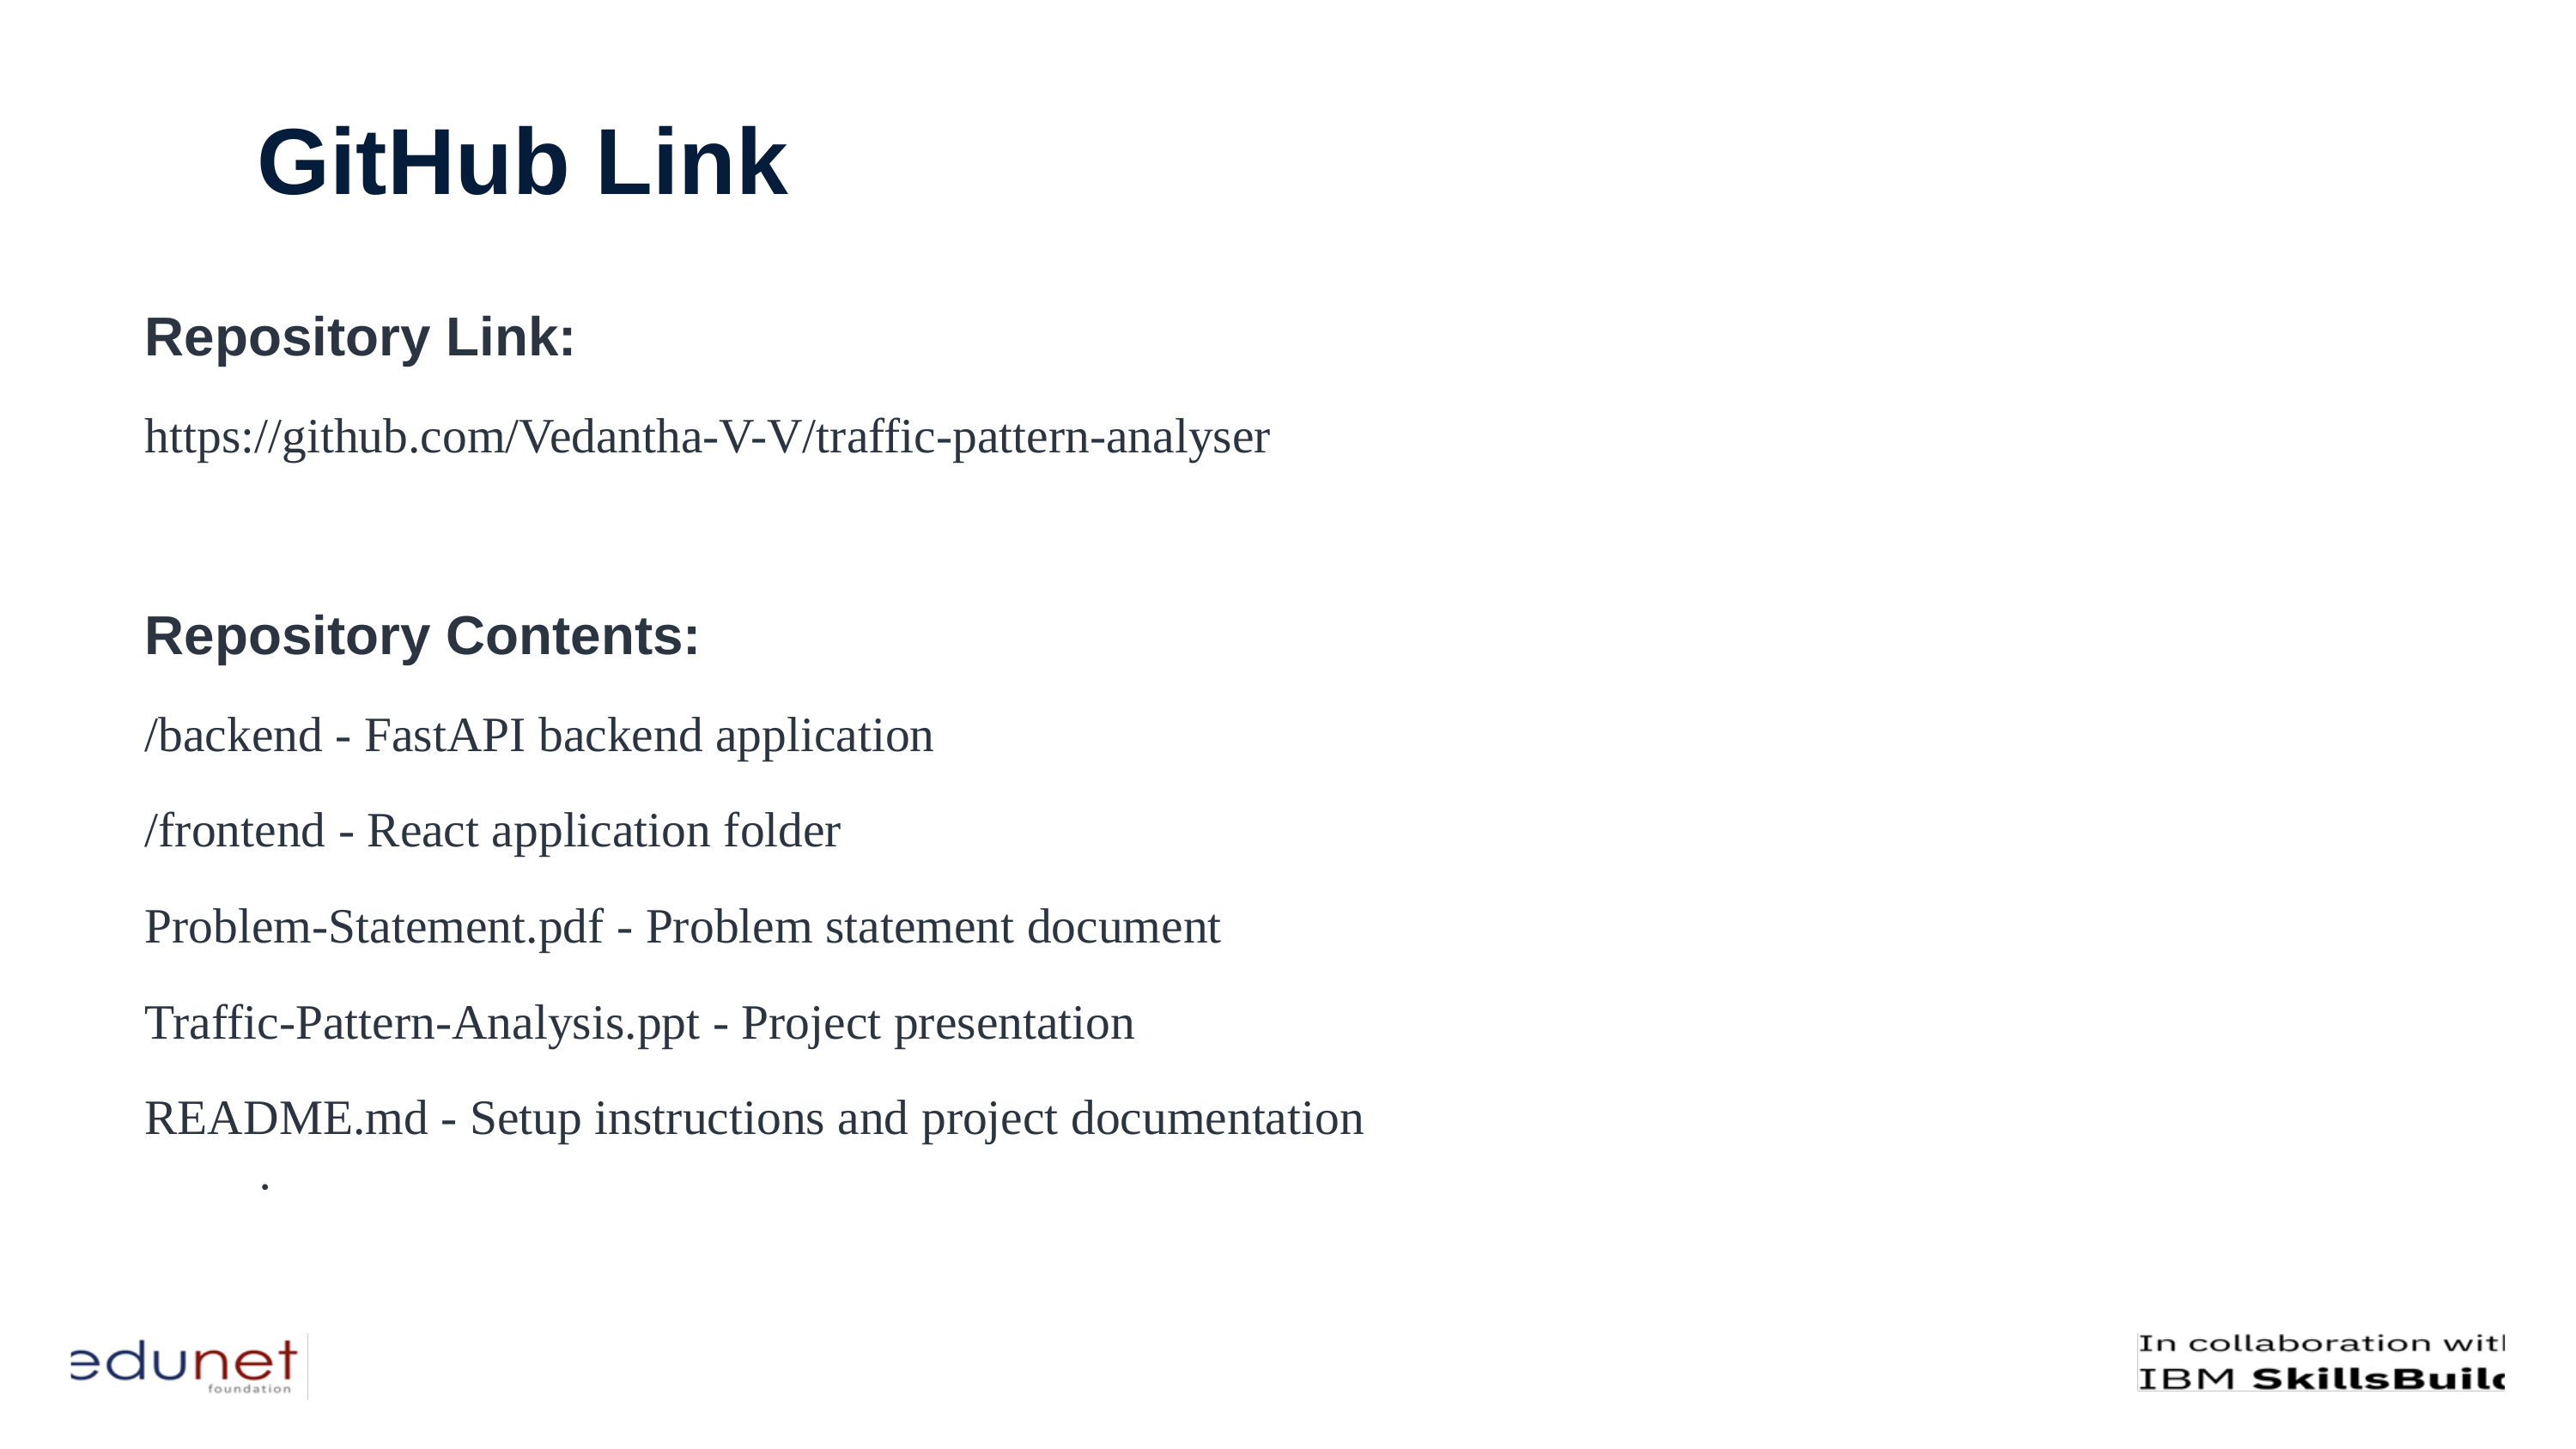

GitHub Link
Repository Link:
https://github.com/Vedantha-V-V/traffic-pattern-analyser

Repository Contents:
/backend - FastAPI backend application
/frontend - React application folder
Problem-Statement.pdf - Problem statement document
Traffic-Pattern-Analysis.ppt - Project presentation
README.md - Setup instructions and project documentation

·